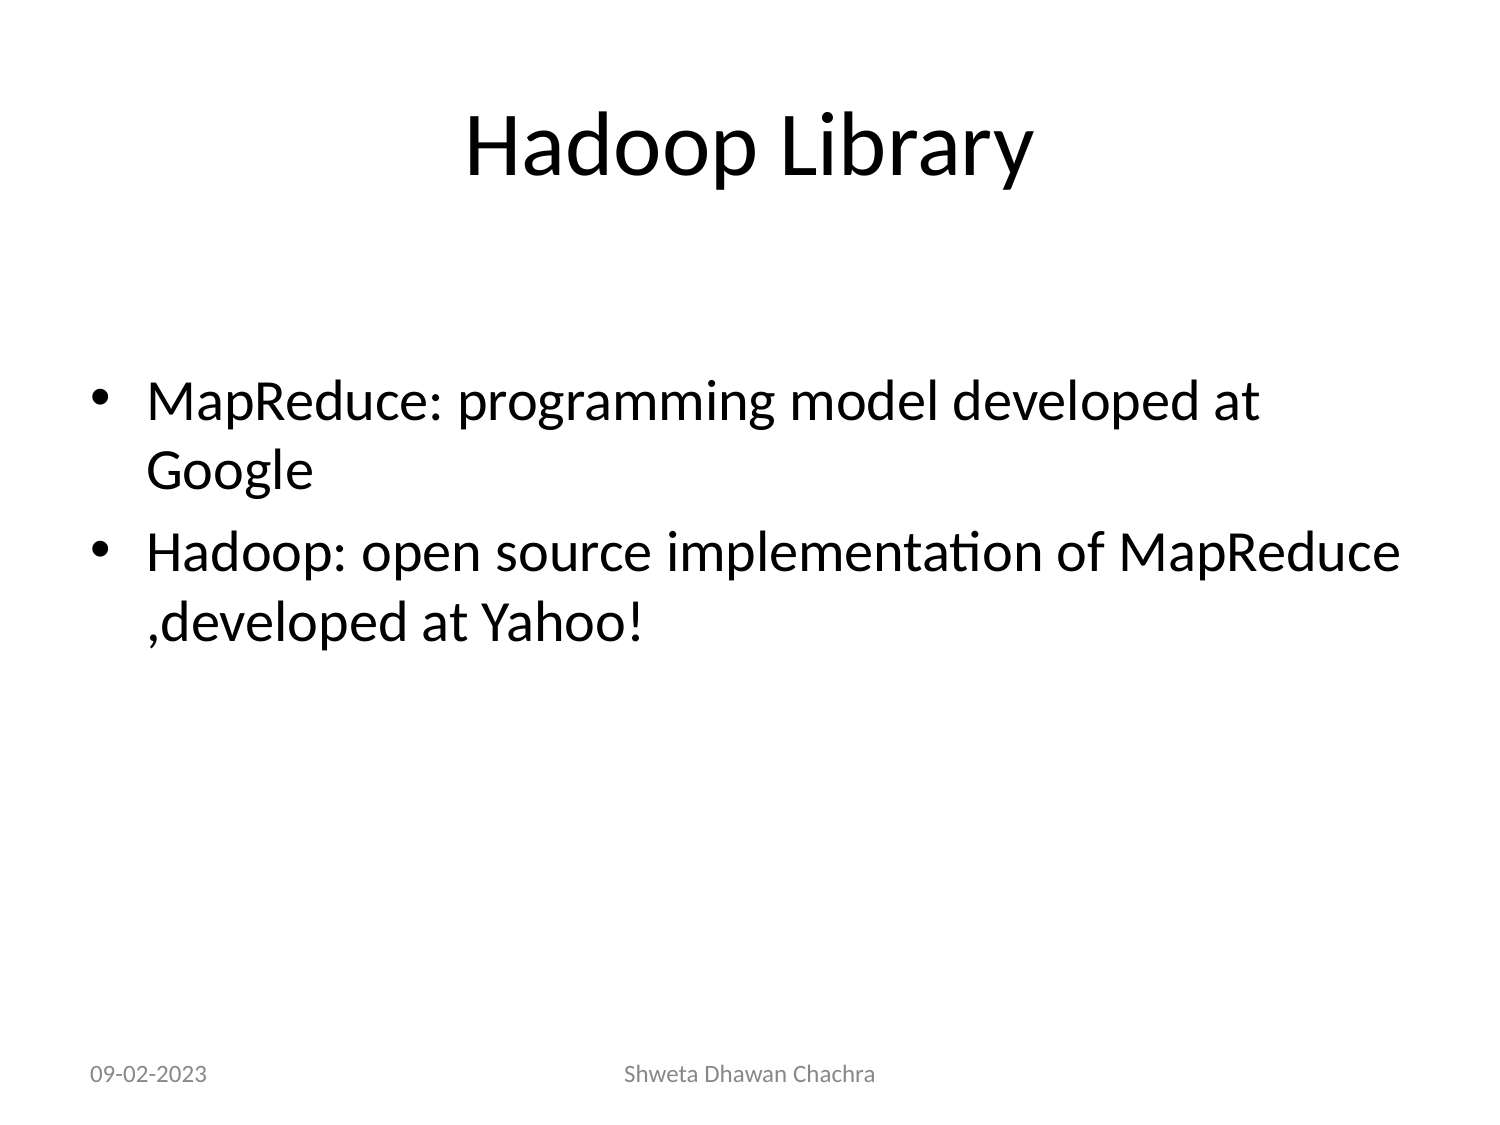

# Hadoop Library

MapReduce: programming model developed at Google
Hadoop: open source implementation of MapReduce ,developed at Yahoo!

09-02-2023
Shweta Dhawan Chachra